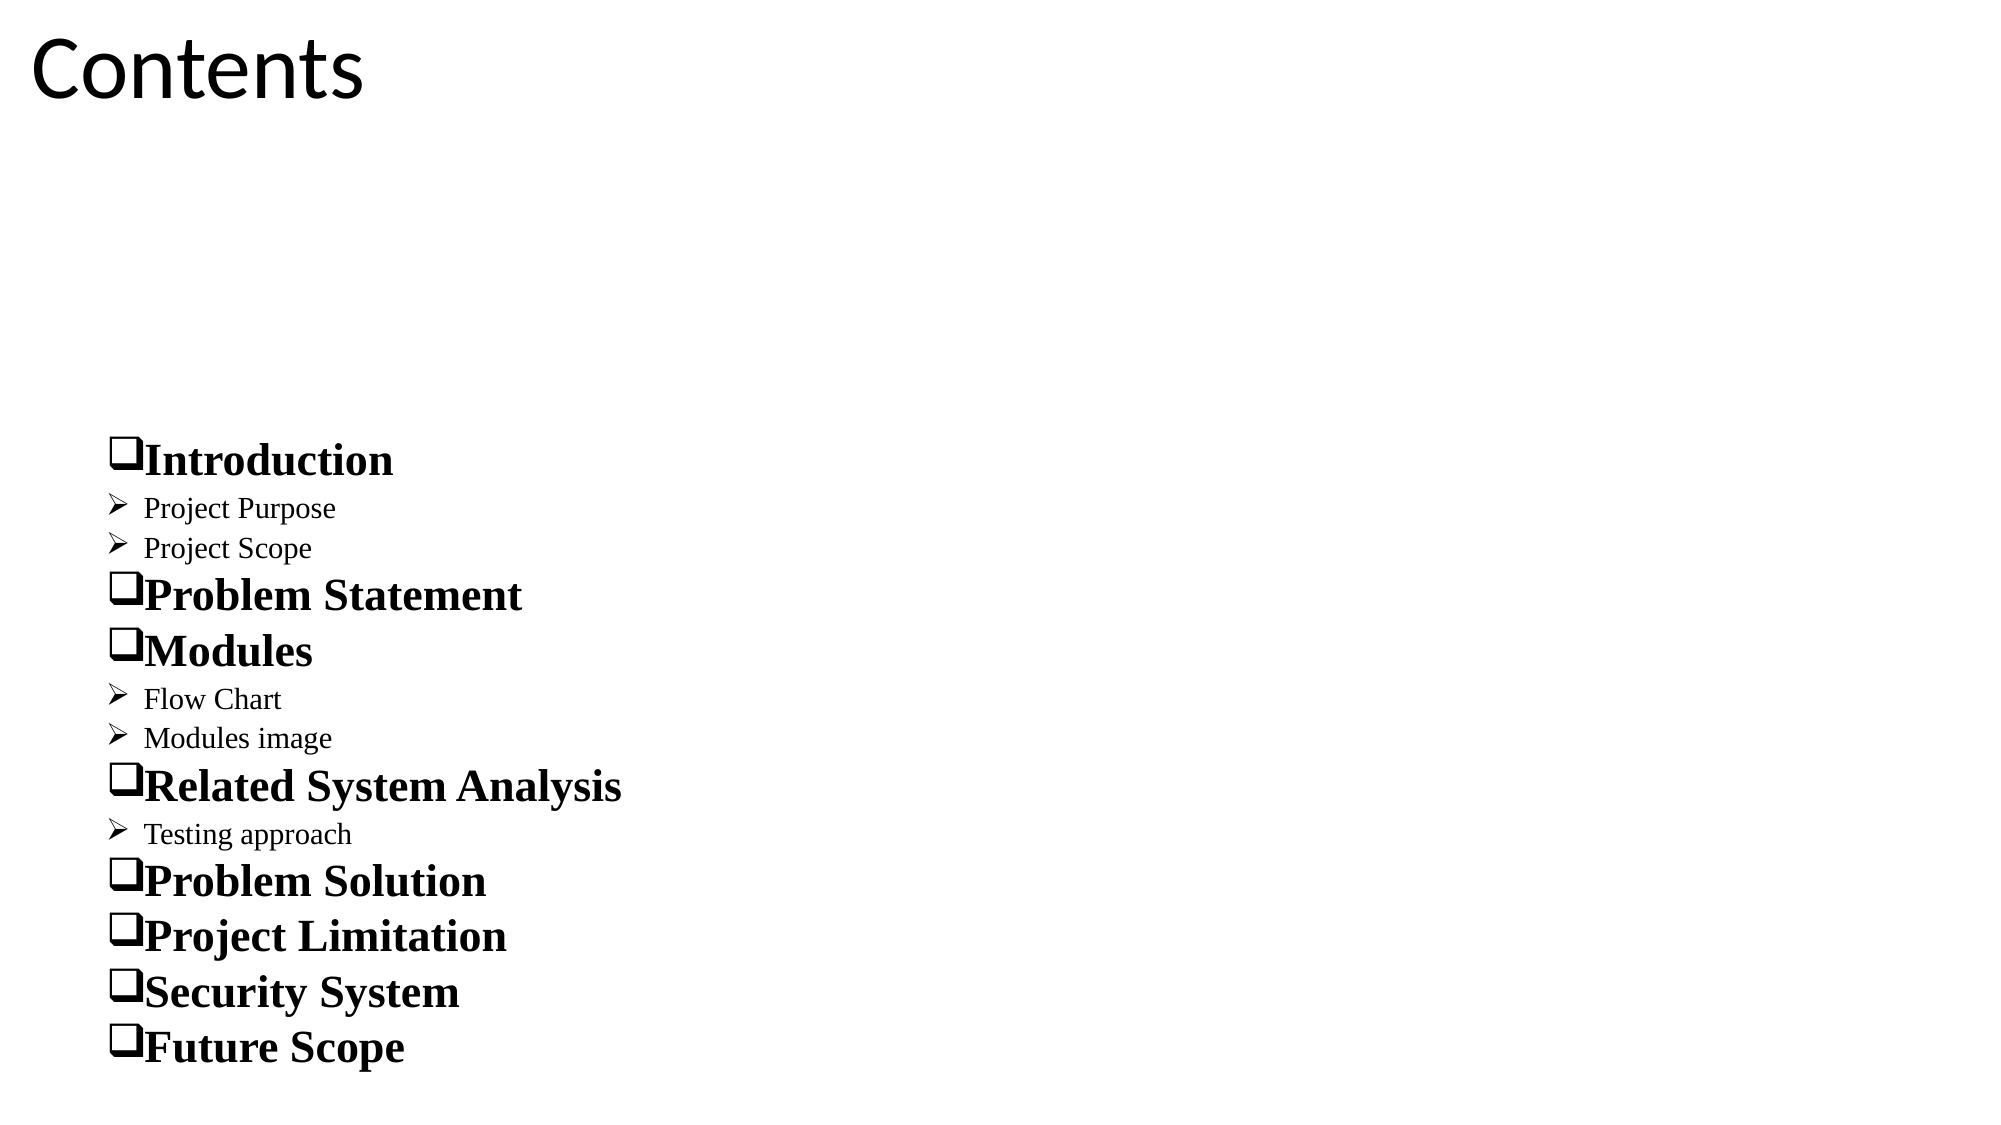

# Contents

Introduction
Project Purpose
Project Scope
Problem Statement
Modules
Flow Chart
Modules image
Related System Analysis
Testing approach
Problem Solution
Project Limitation
Security System
Future Scope